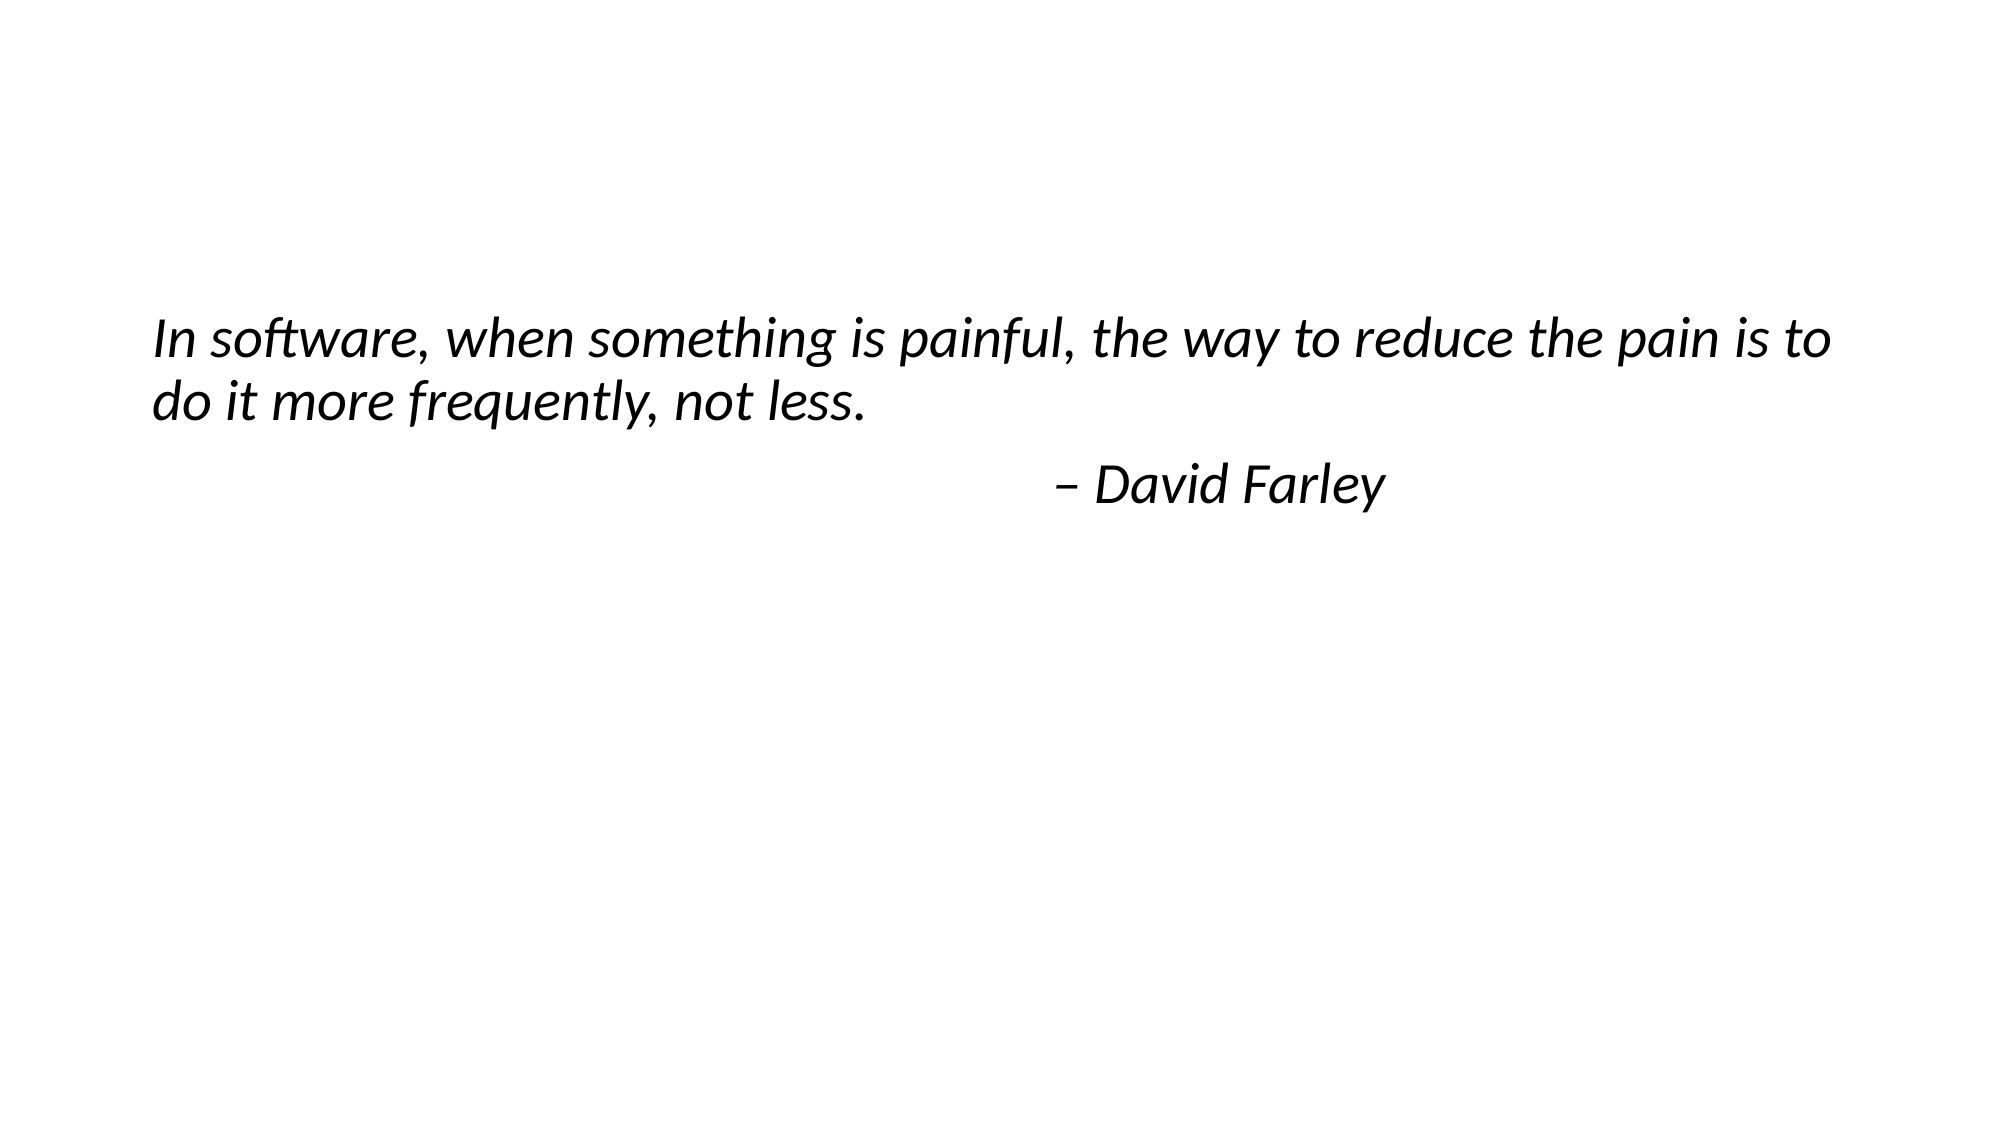

#
In software, when something is painful, the way to reduce the pain is to do it more frequently, not less.
						– David Farley